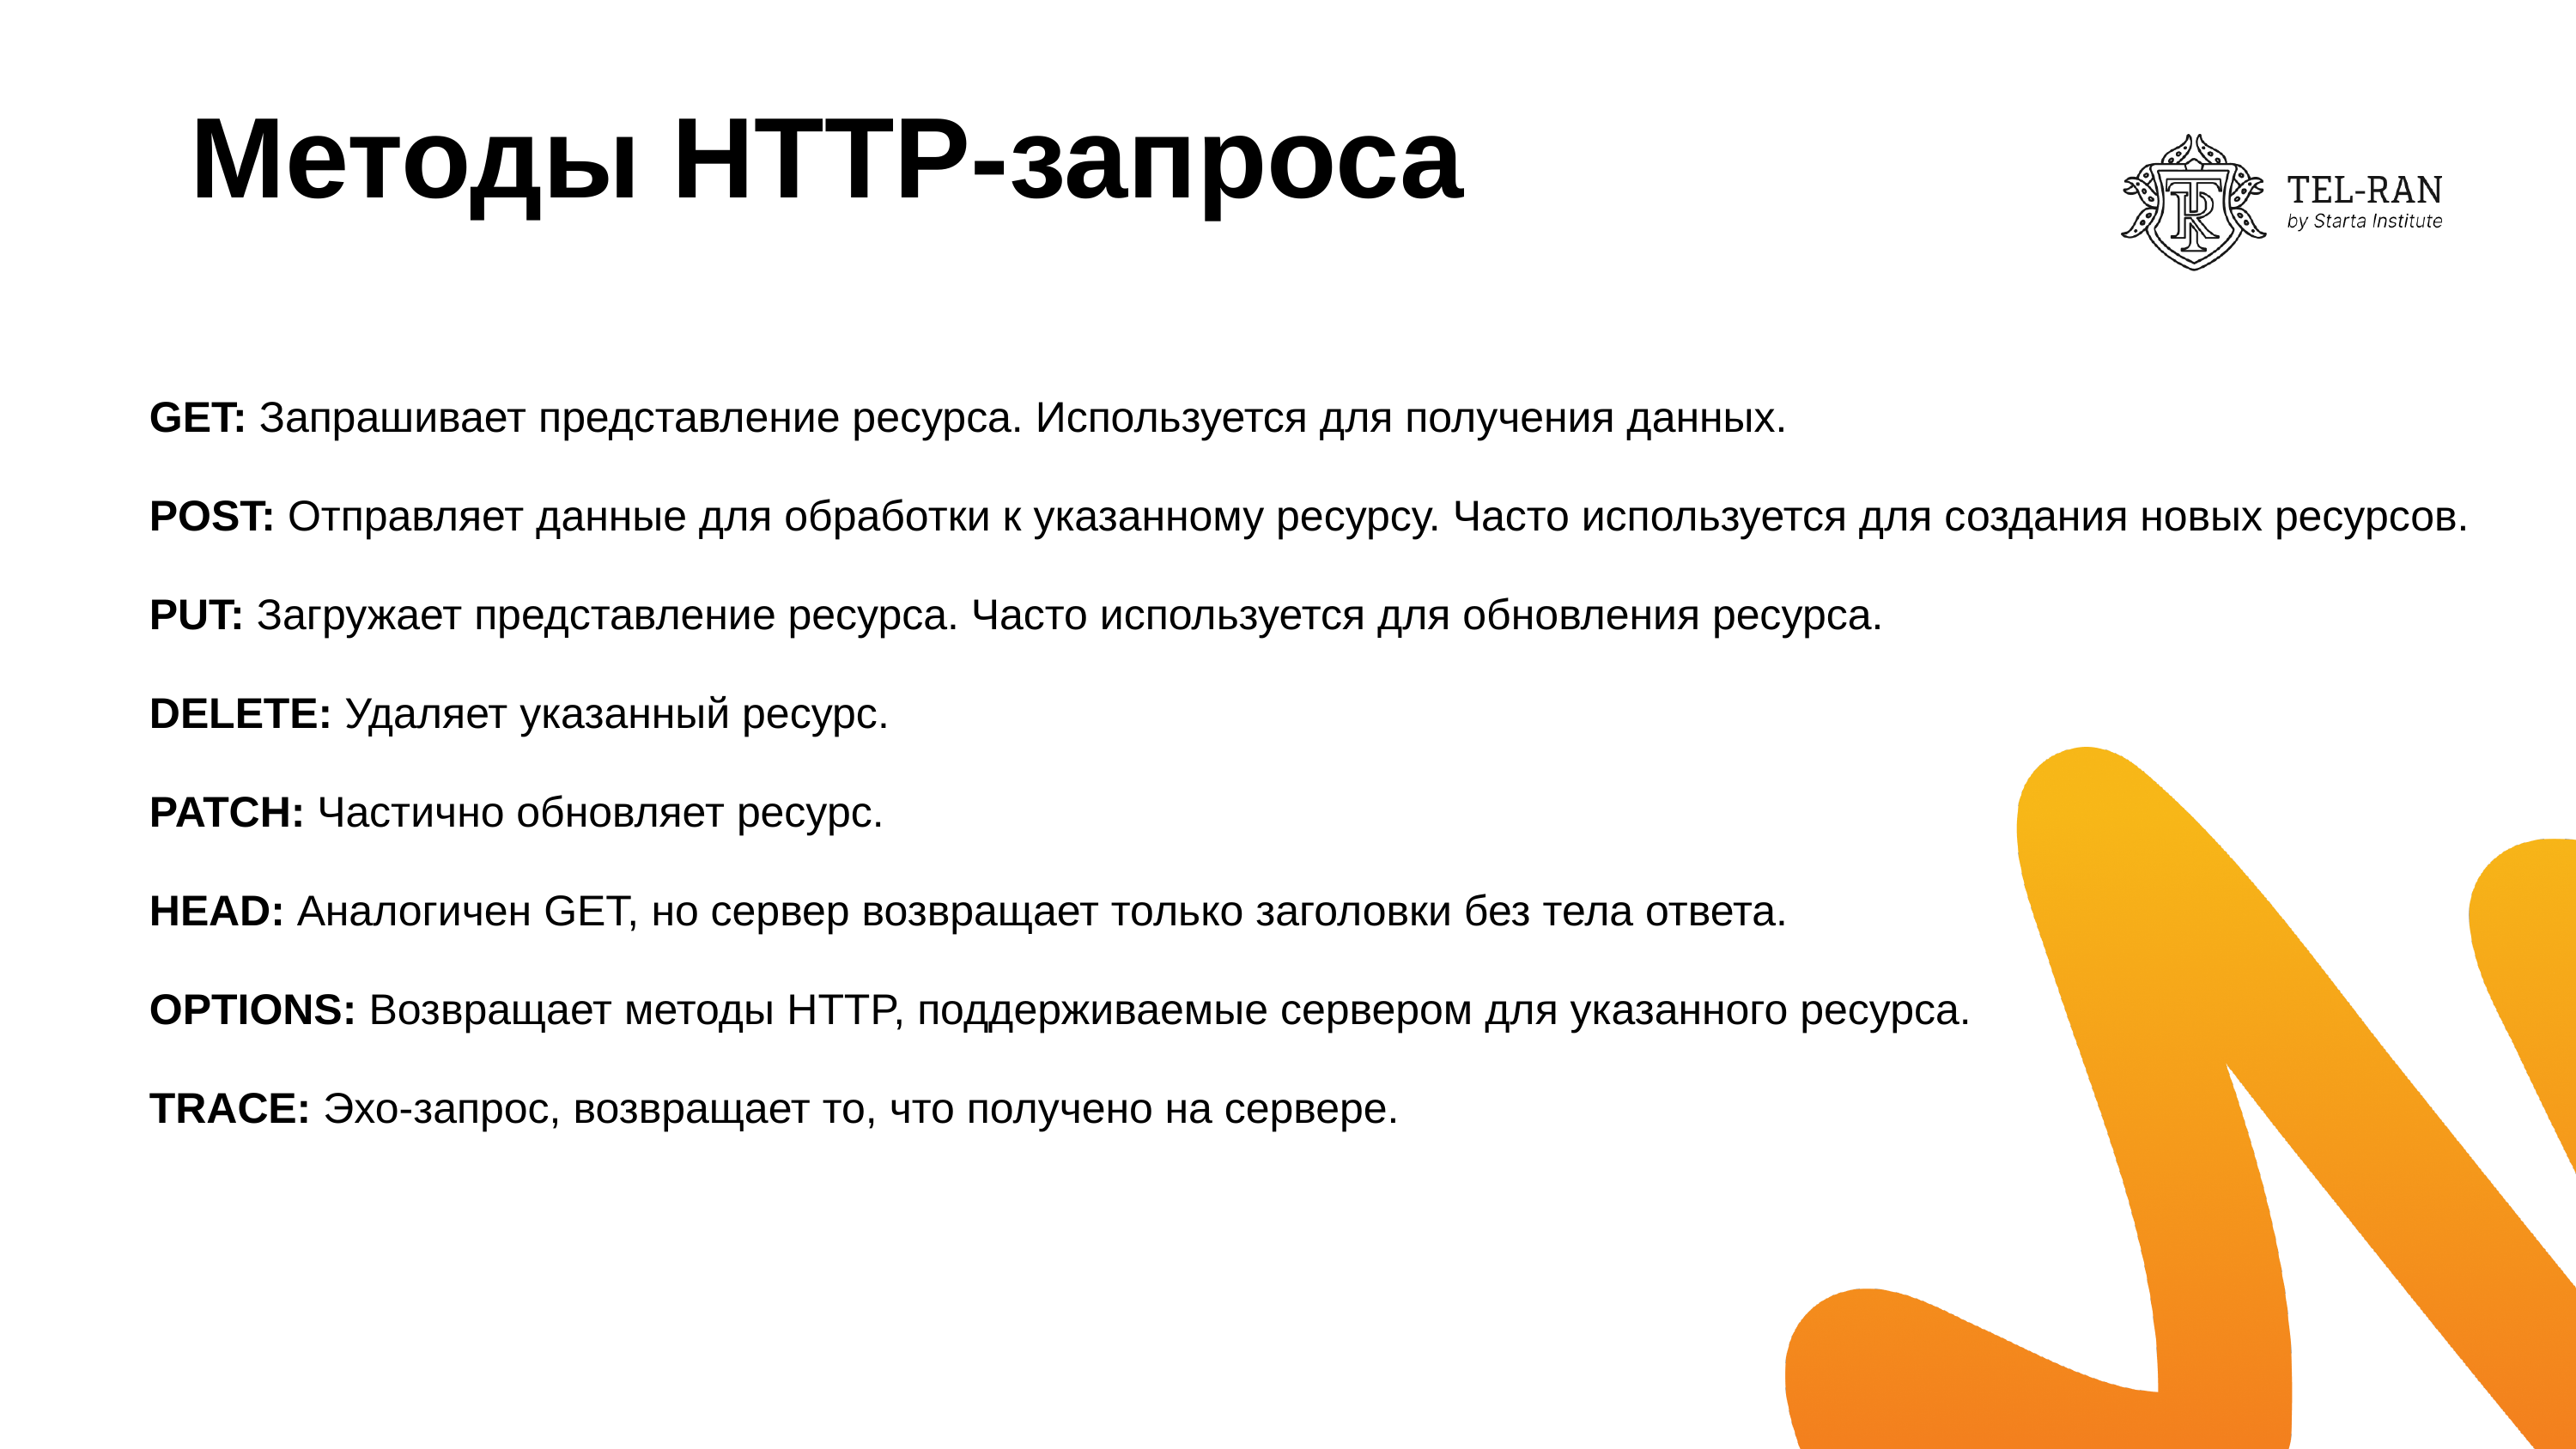

# Методы HTTP-запроса
GET: Запрашивает представление ресурса. Используется для получения данных.
POST: Отправляет данные для обработки к указанному ресурсу. Часто используется для создания новых ресурсов.
PUT: Загружает представление ресурса. Часто используется для обновления ресурса.
DELETE: Удаляет указанный ресурс.
PATCH: Частично обновляет ресурс.
HEAD: Аналогичен GET, но сервер возвращает только заголовки без тела ответа.
OPTIONS: Возвращает методы HTTP, поддерживаемые сервером для указанного ресурса.
TRACE: Эхо-запрос, возвращает то, что получено на сервере.